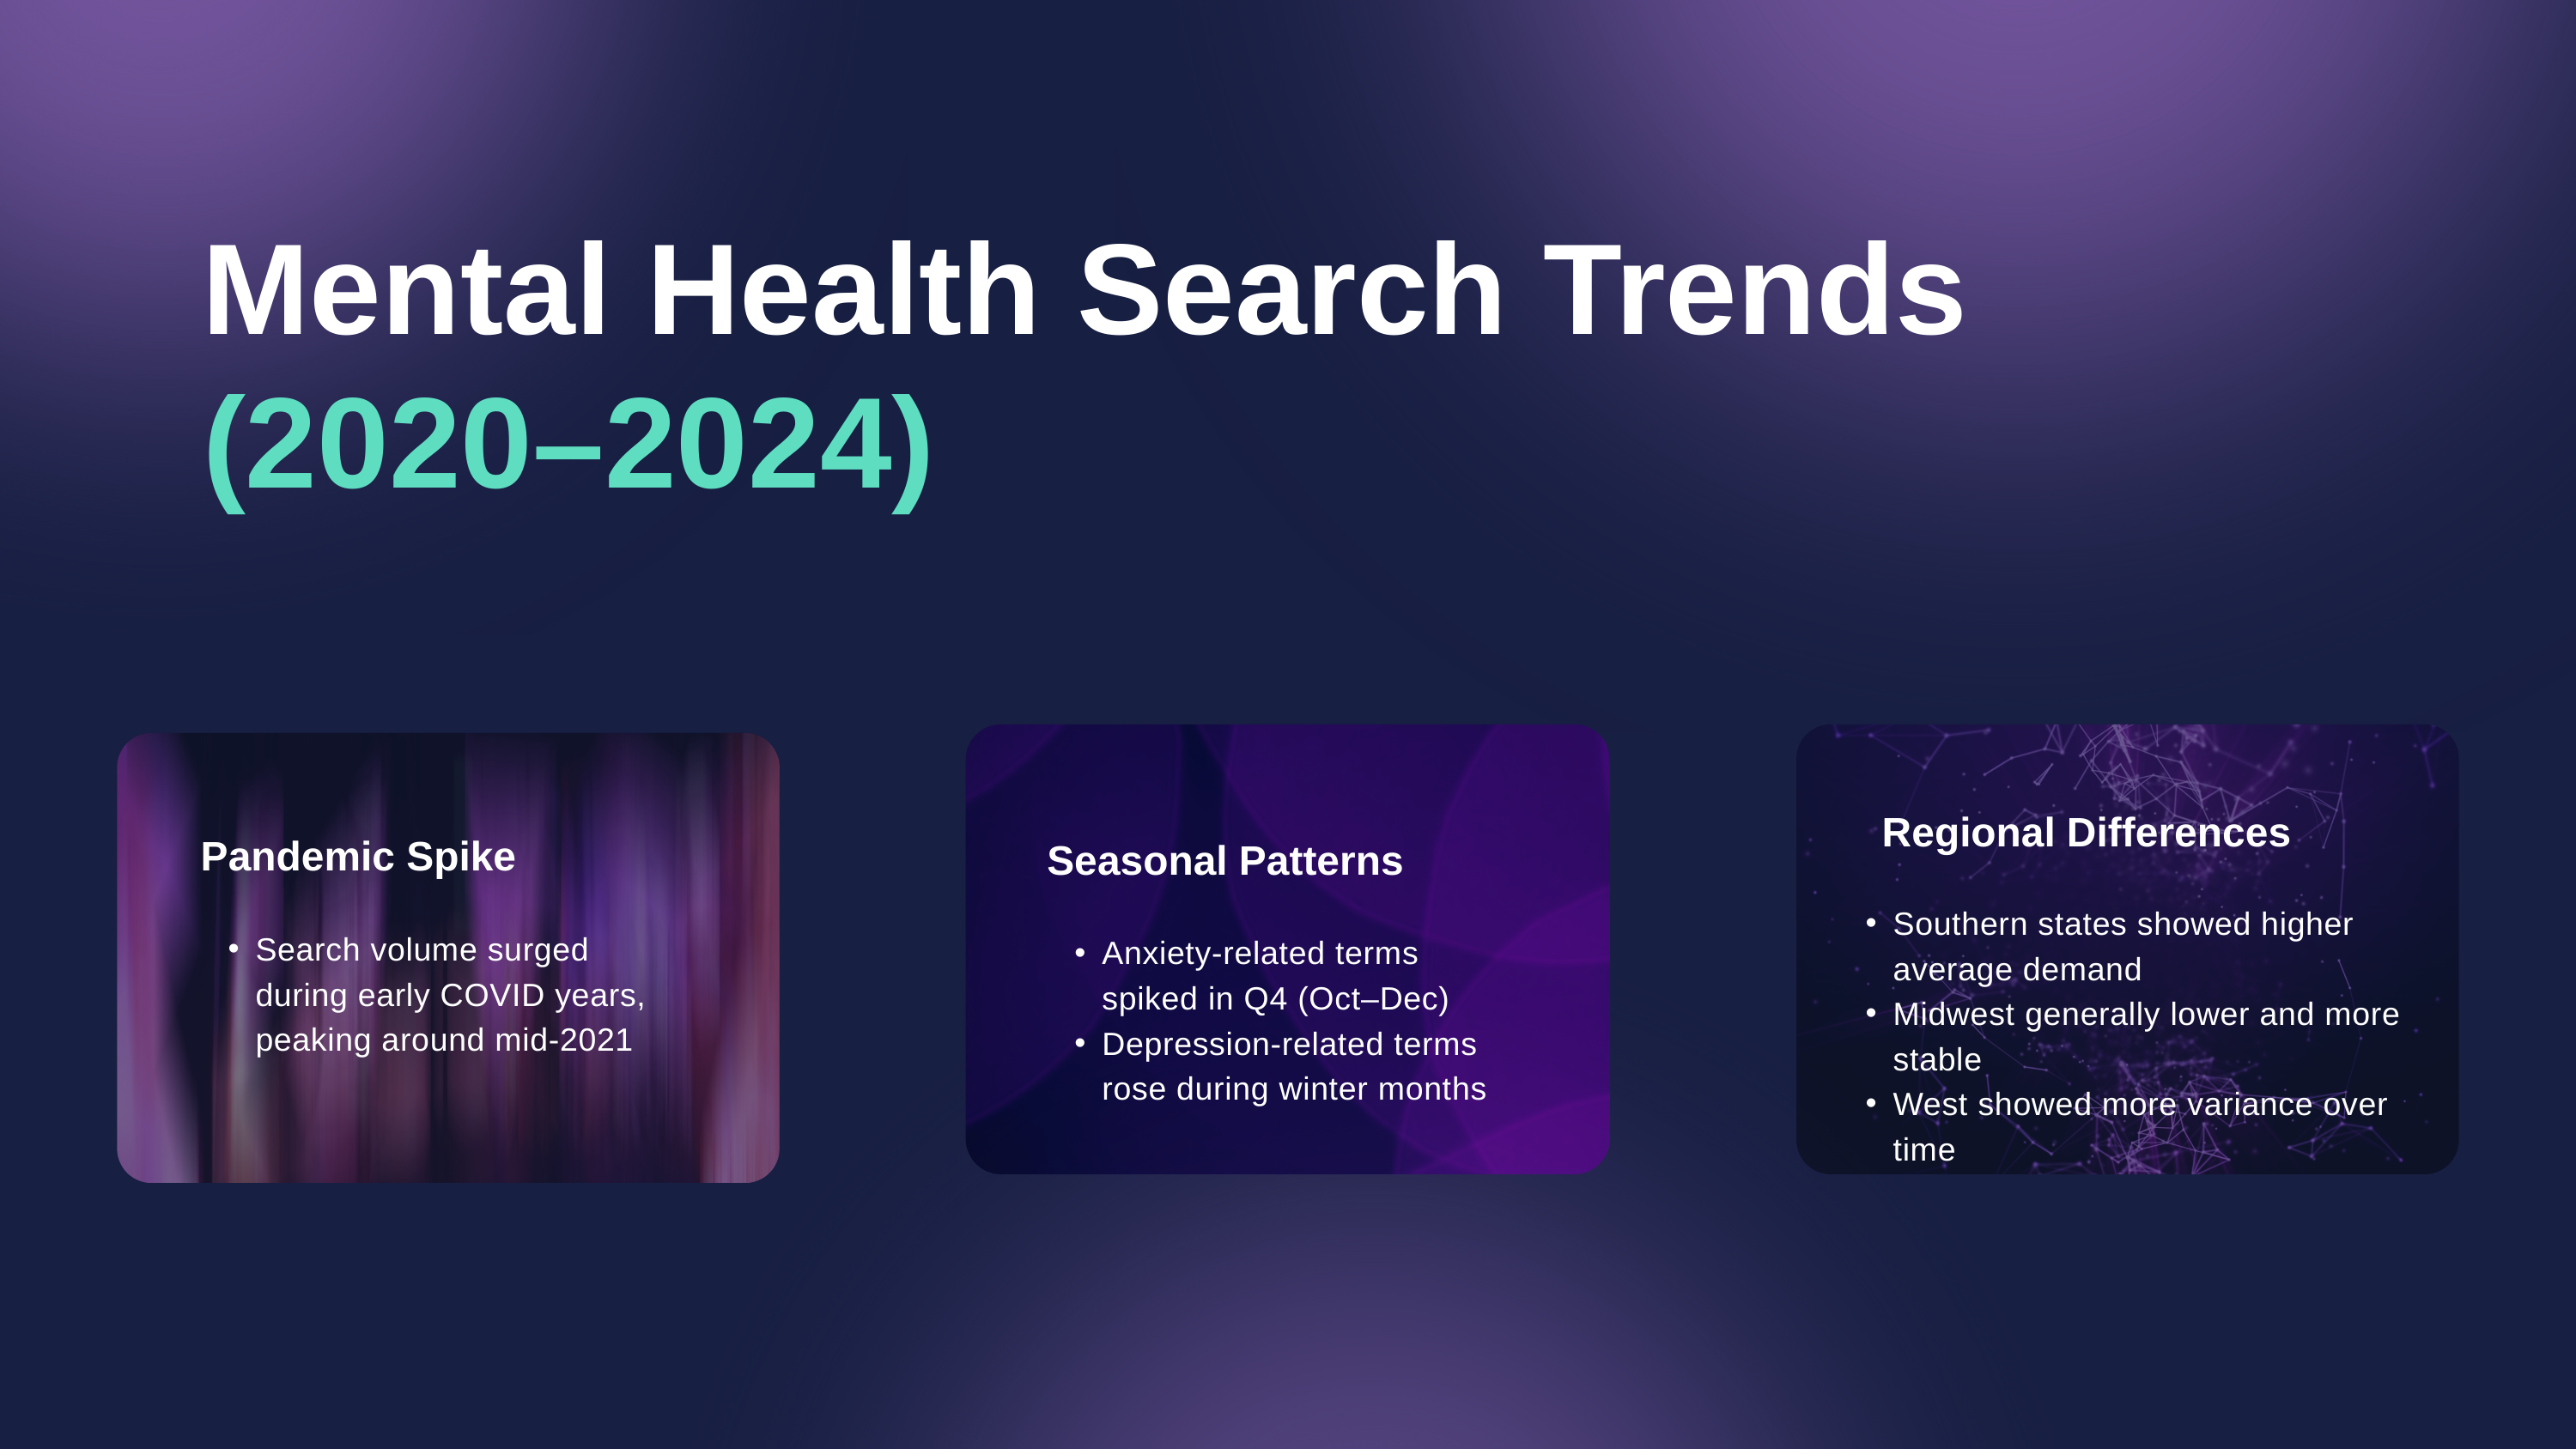

Mental Health Search Trends
(2020–2024)

Regional Differences
Pandemic Spike
Seasonal Patterns

Southern states showed higher average demand
Midwest generally lower and more stable
West showed more variance over time

Search volume surged during early COVID years, peaking around mid-2021
Anxiety-related terms spiked in Q4 (Oct–Dec)
Depression-related terms rose during winter months